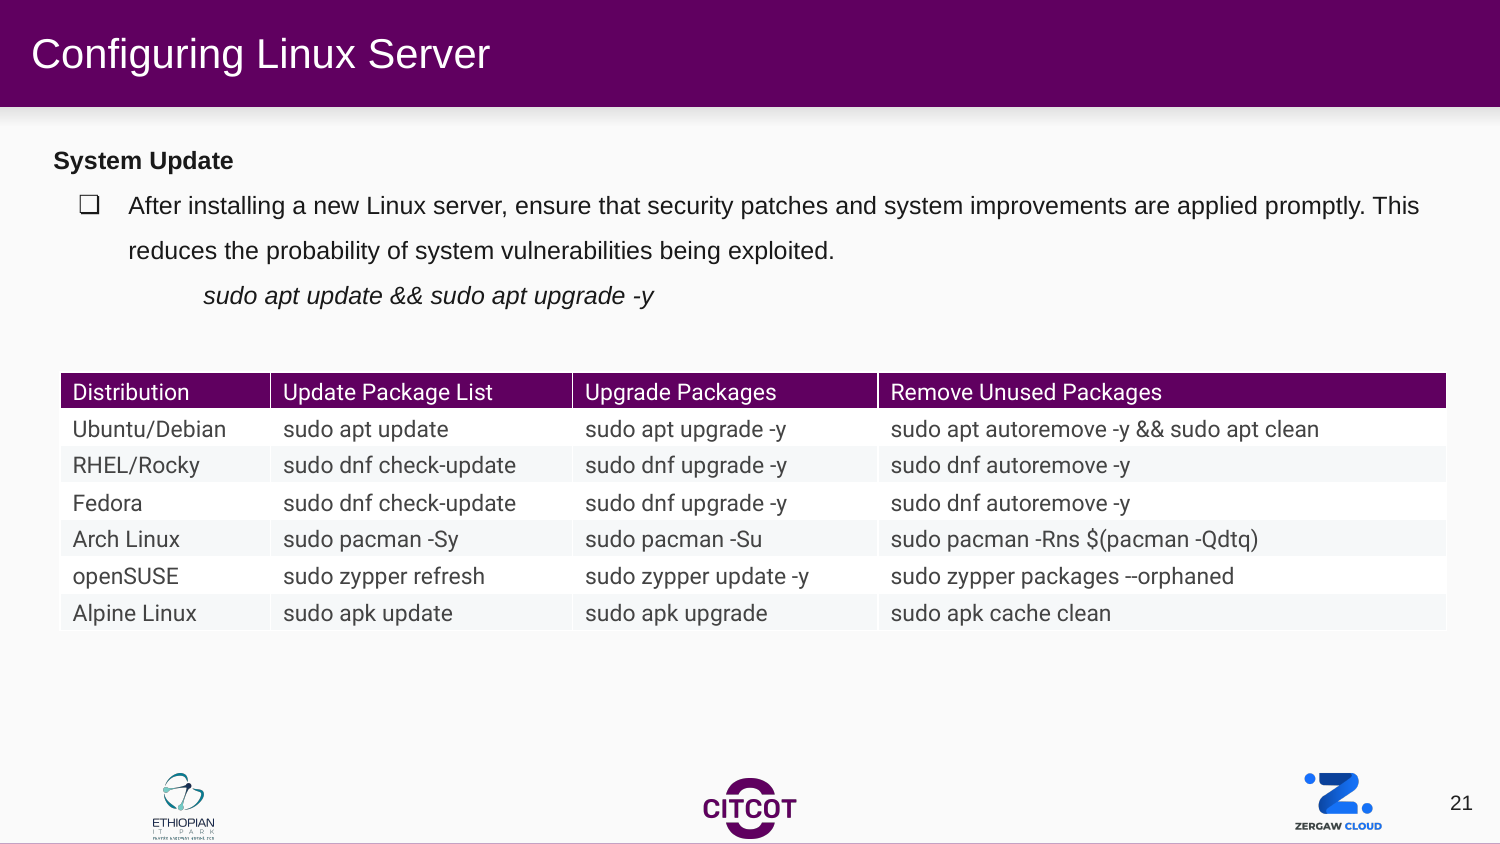

# Configuring Linux Server
System Update
After installing a new Linux server, ensure that security patches and system improvements are applied promptly. This reduces the probability of system vulnerabilities being exploited.
sudo apt update && sudo apt upgrade -y

| Distribution | Update Package List | Upgrade Packages | Remove Unused Packages |
| --- | --- | --- | --- |
| Ubuntu/Debian | sudo apt update | sudo apt upgrade -y | sudo apt autoremove -y && sudo apt clean |
| RHEL/Rocky | sudo dnf check-update | sudo dnf upgrade -y | sudo dnf autoremove -y |
| Fedora | sudo dnf check-update | sudo dnf upgrade -y | sudo dnf autoremove -y |
| Arch Linux | sudo pacman -Sy | sudo pacman -Su | sudo pacman -Rns $(pacman -Qdtq) |
| openSUSE | sudo zypper refresh | sudo zypper update -y | sudo zypper packages --orphaned |
| Alpine Linux | sudo apk update | sudo apk upgrade | sudo apk cache clean |
21